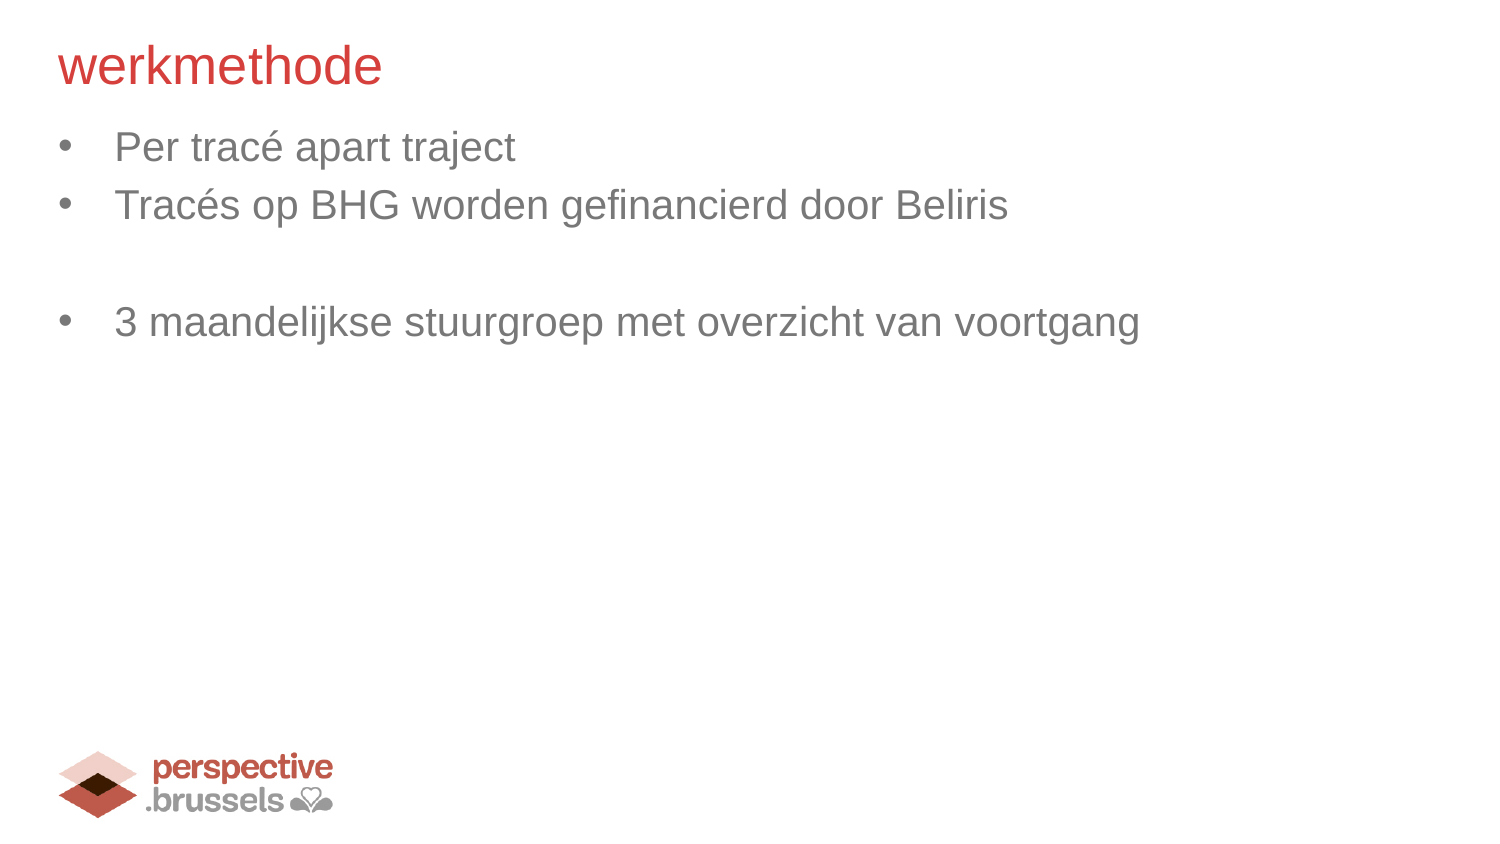

# werkmethode
Per tracé apart traject
Tracés op BHG worden gefinancierd door Beliris

3 maandelijkse stuurgroep met overzicht van voortgang